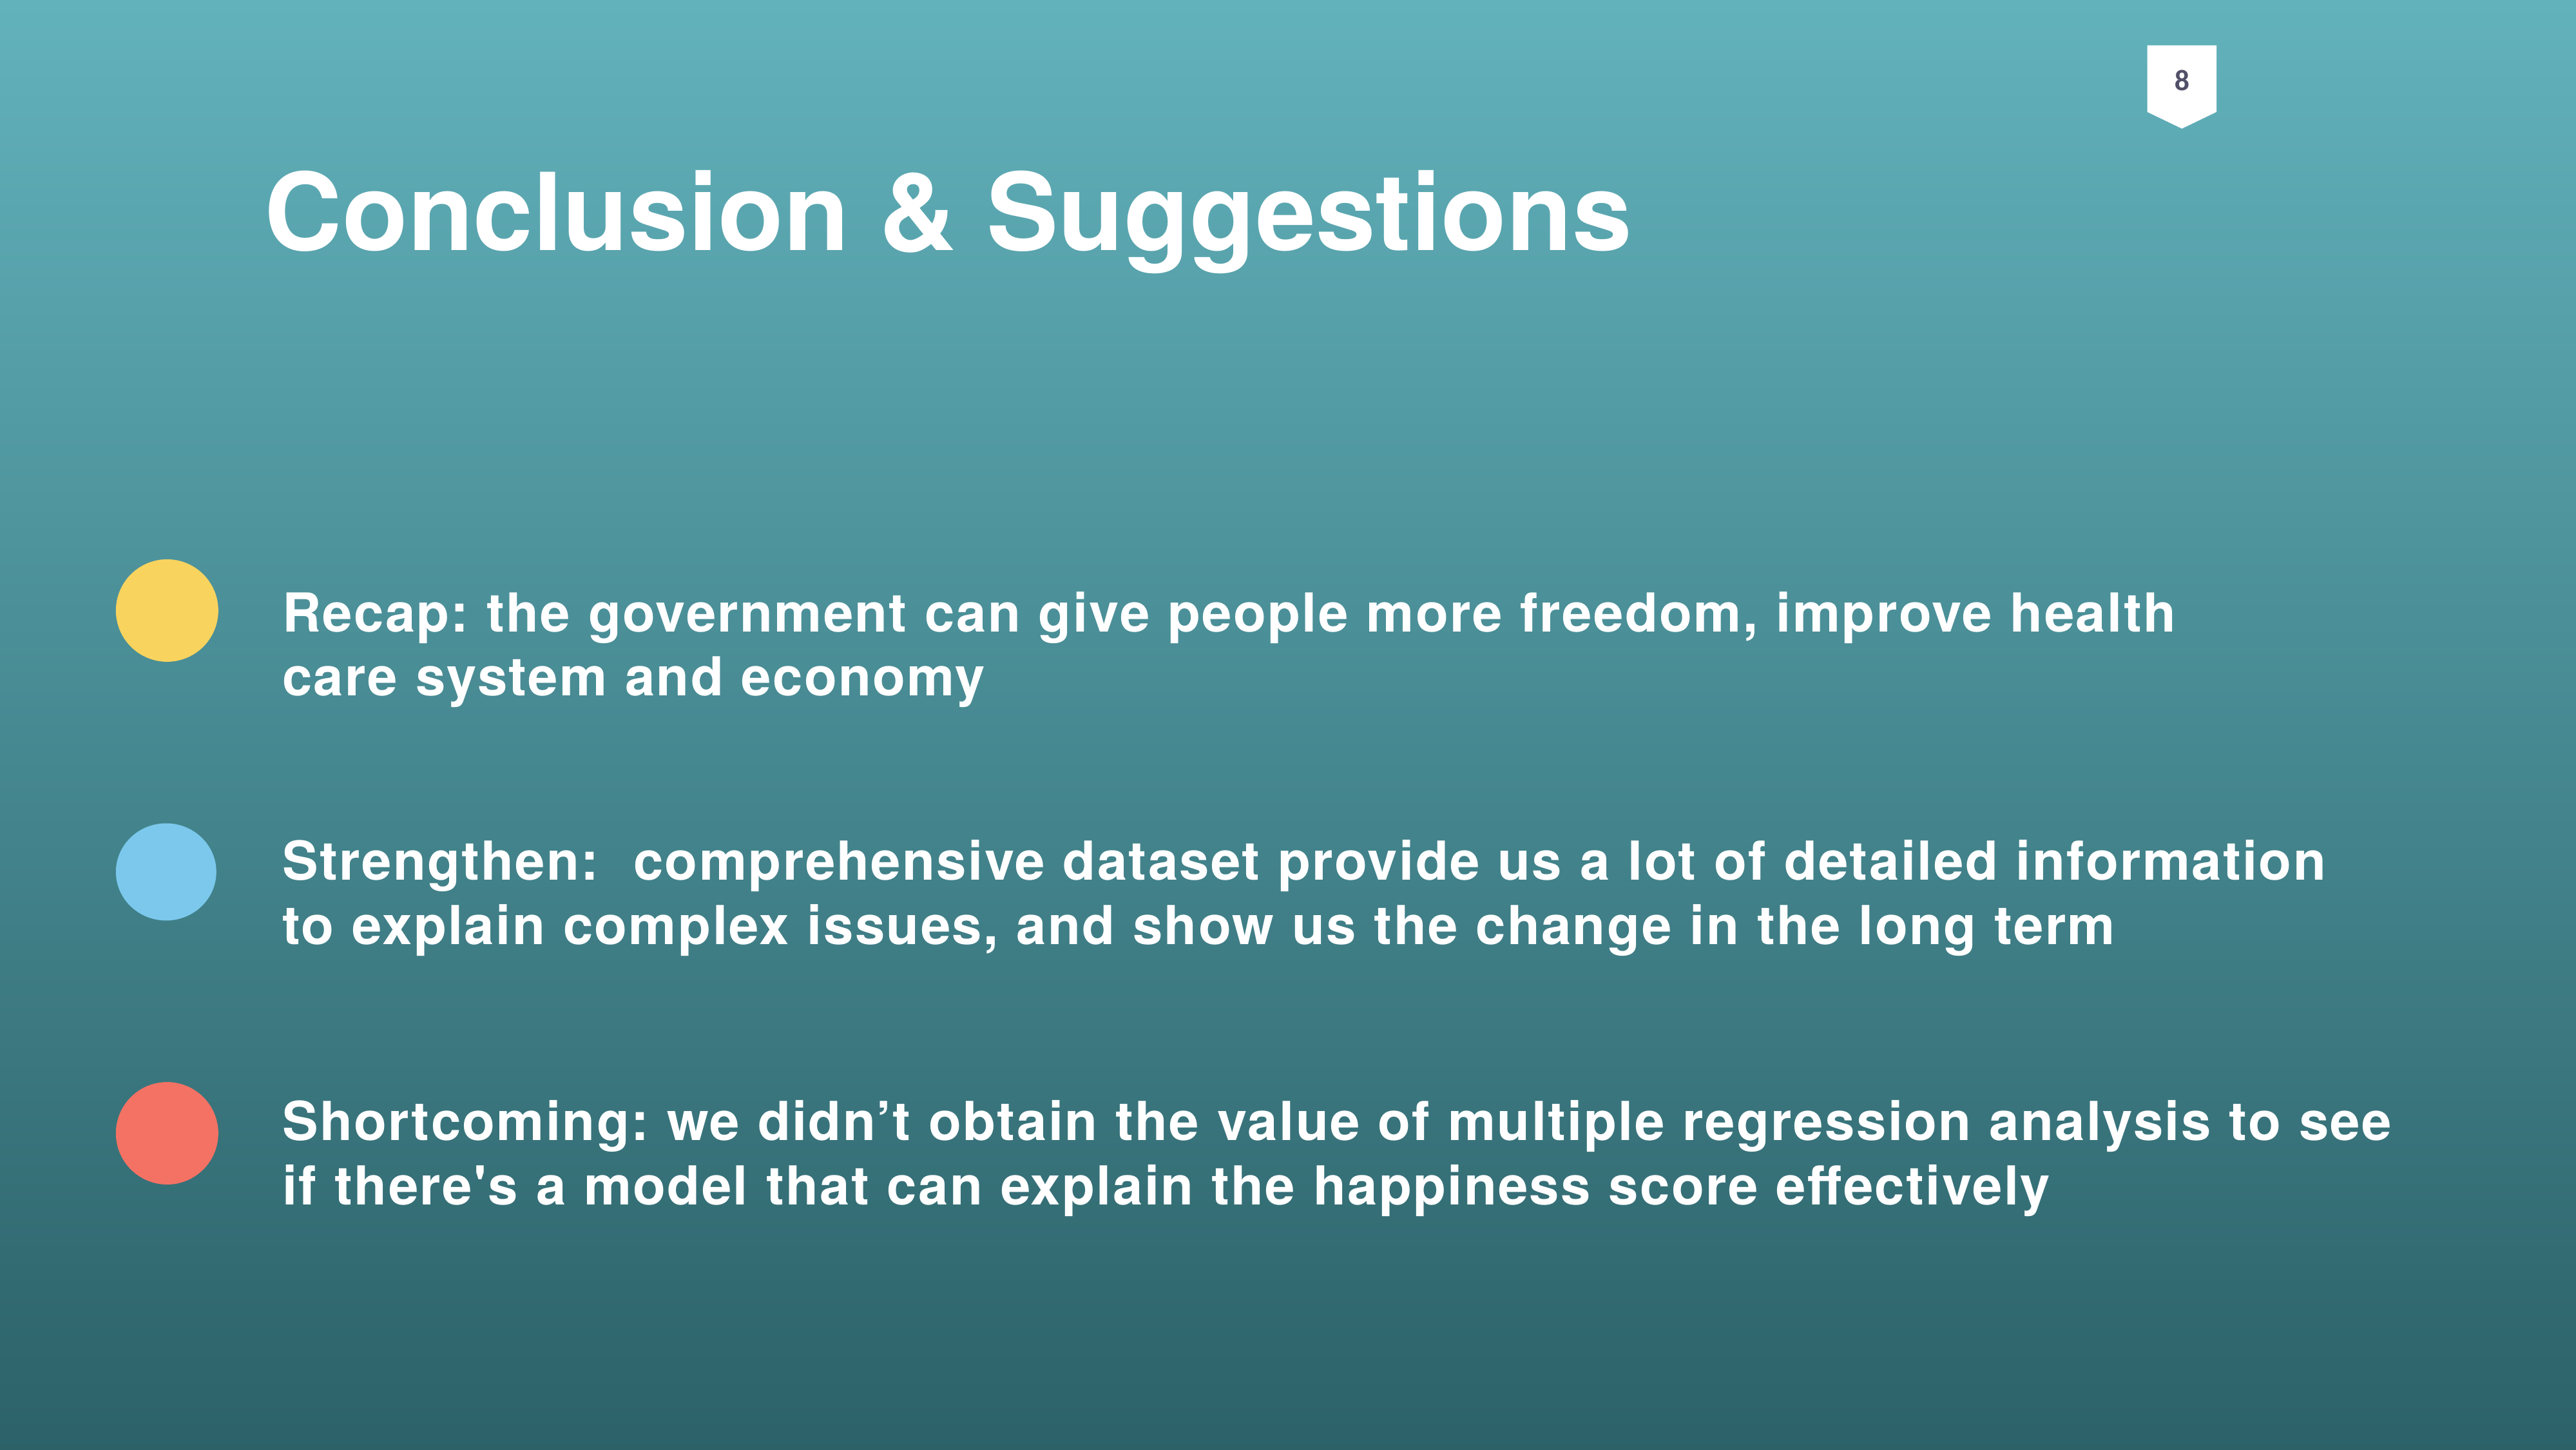

8
Conclusion & Suggestions

Recap: the government can give people more freedom, improve health care system and economy
Strengthen:  comprehensive dataset provide us a lot of detailed information to explain complex issues, and show us the change in the long term

Shortcoming: we didn’t obtain the value of multiple regression analysis to see if there's a model that can explain the happiness score effectively